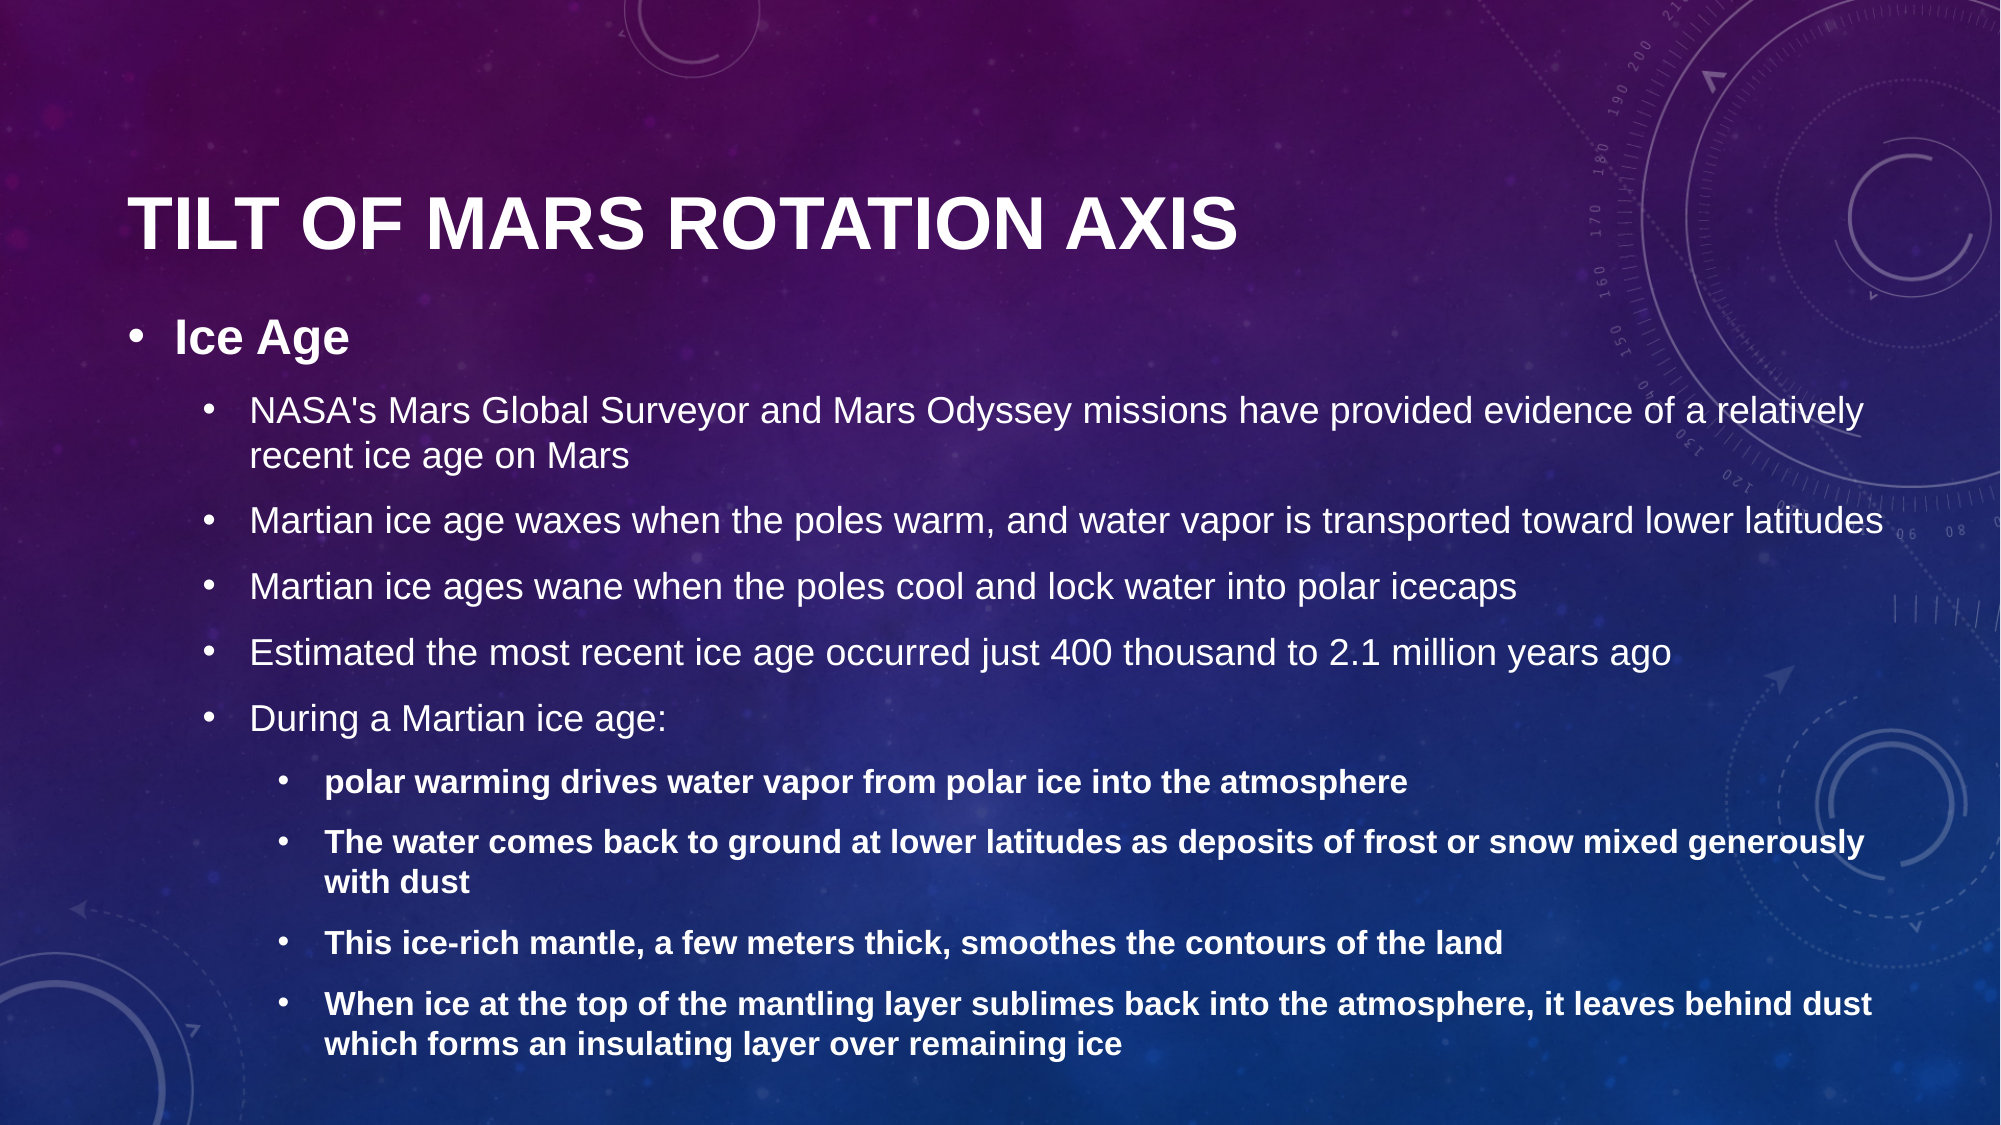

# Tilt of Mars Rotation Axis
Ice Age
NASA's Mars Global Surveyor and Mars Odyssey missions have provided evidence of a relatively recent ice age on Mars
Martian ice age waxes when the poles warm, and water vapor is transported toward lower latitudes
Martian ice ages wane when the poles cool and lock water into polar icecaps
Estimated the most recent ice age occurred just 400 thousand to 2.1 million years ago
During a Martian ice age:
polar warming drives water vapor from polar ice into the atmosphere
The water comes back to ground at lower latitudes as deposits of frost or snow mixed generously with dust
This ice-rich mantle, a few meters thick, smoothes the contours of the land
When ice at the top of the mantling layer sublimes back into the atmosphere, it leaves behind dust which forms an insulating layer over remaining ice